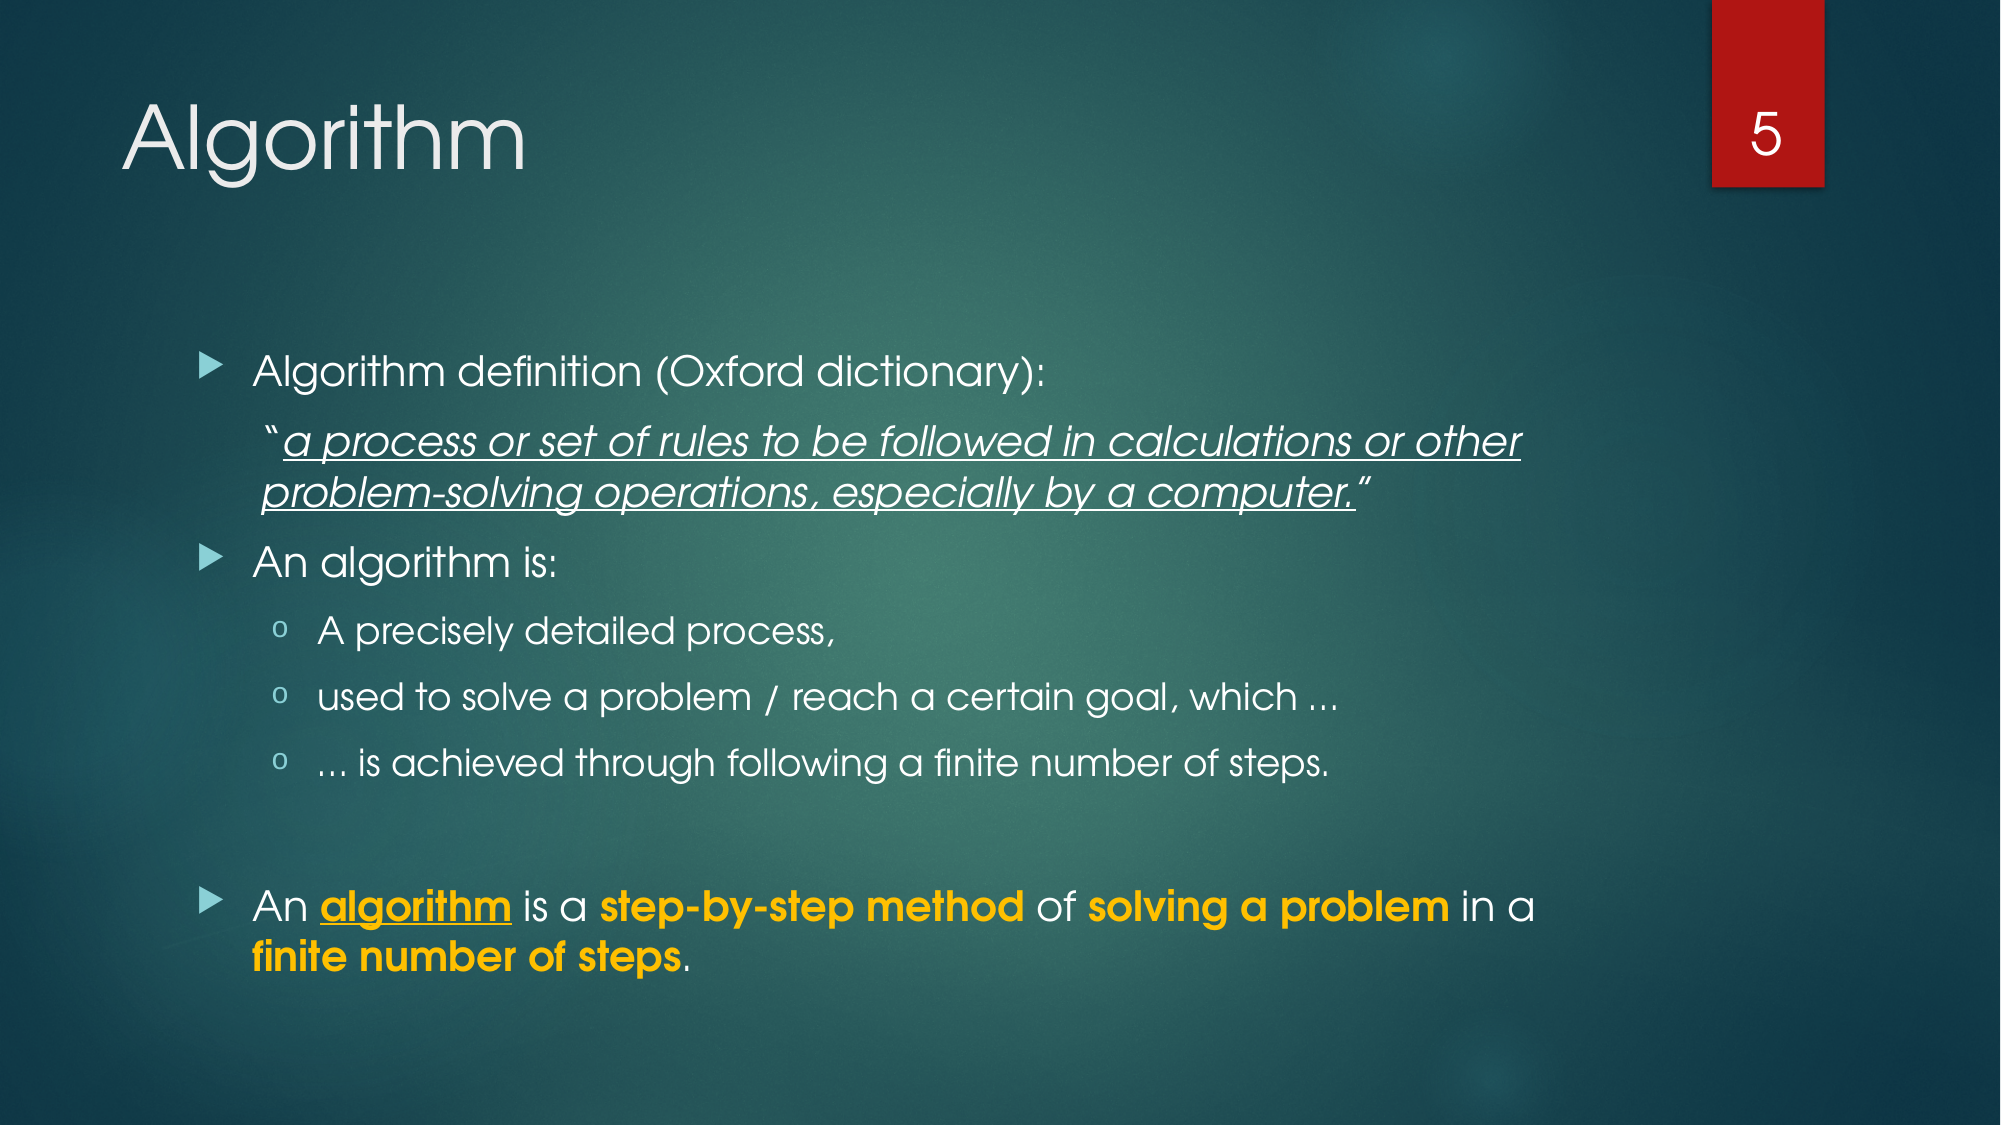

5
# Algorithm
Algorithm definition (Oxford dictionary):
“a process or set of rules to be followed in calculations or other problem-solving operations, especially by a computer.”
An algorithm is:
A precisely detailed process,
used to solve a problem / reach a certain goal, which …
… is achieved through following a finite number of steps.

An algorithm is a step-by-step method of solving a problem in a finite number of steps.